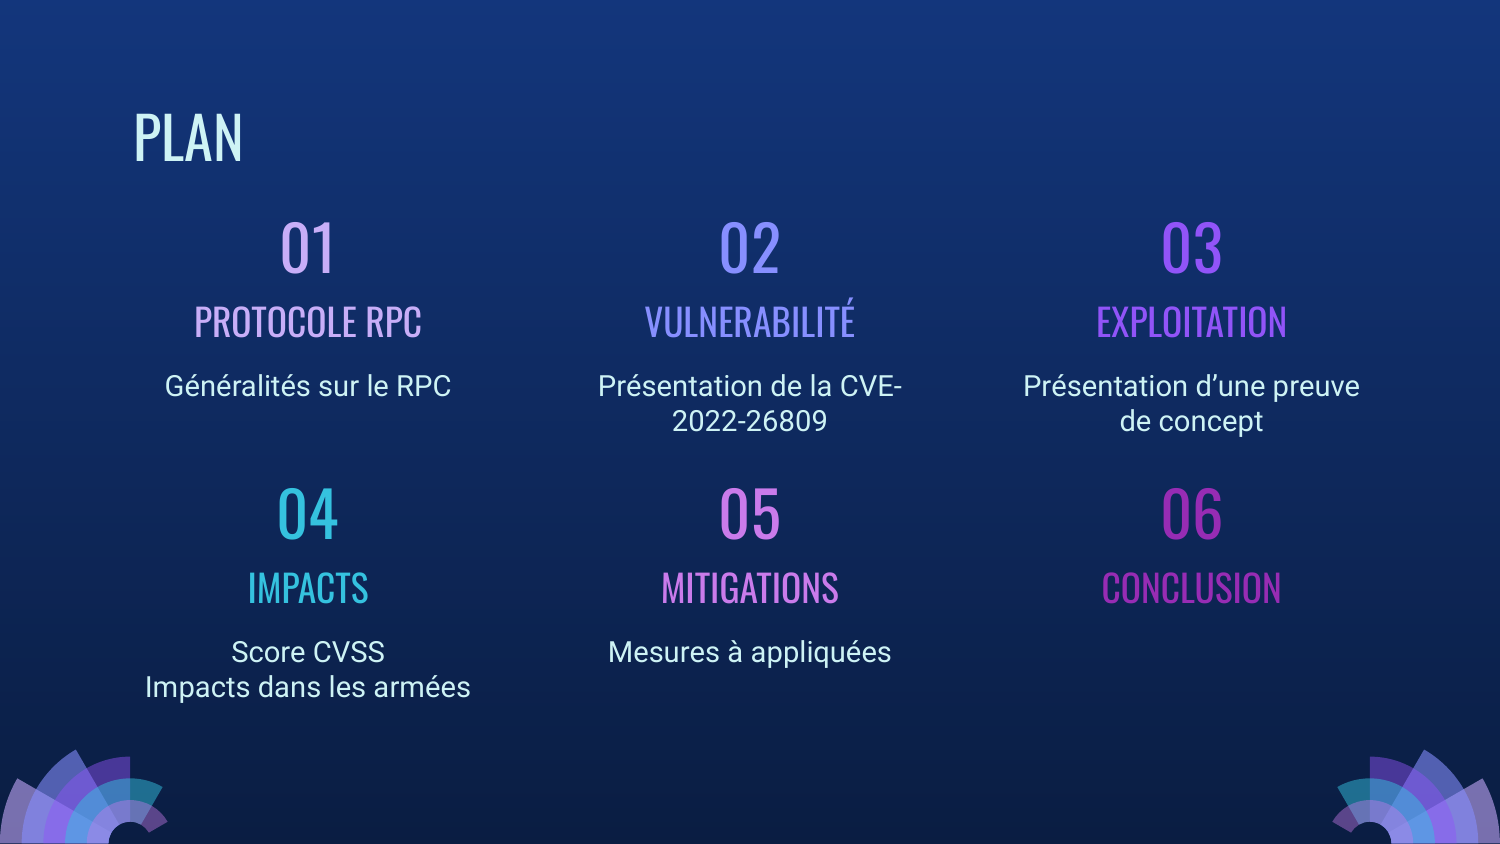

# PLAN
01
02
03
PROTOCOLE RPC
VULNERABILITÉ
EXPLOITATION
Généralités sur le RPC
Présentation de la CVE-2022-26809
Présentation d’une preuve de concept
04
05
06
CONCLUSION
IMPACTS
MITIGATIONS
Score CVSS
Impacts dans les armées
Mesures à appliquées